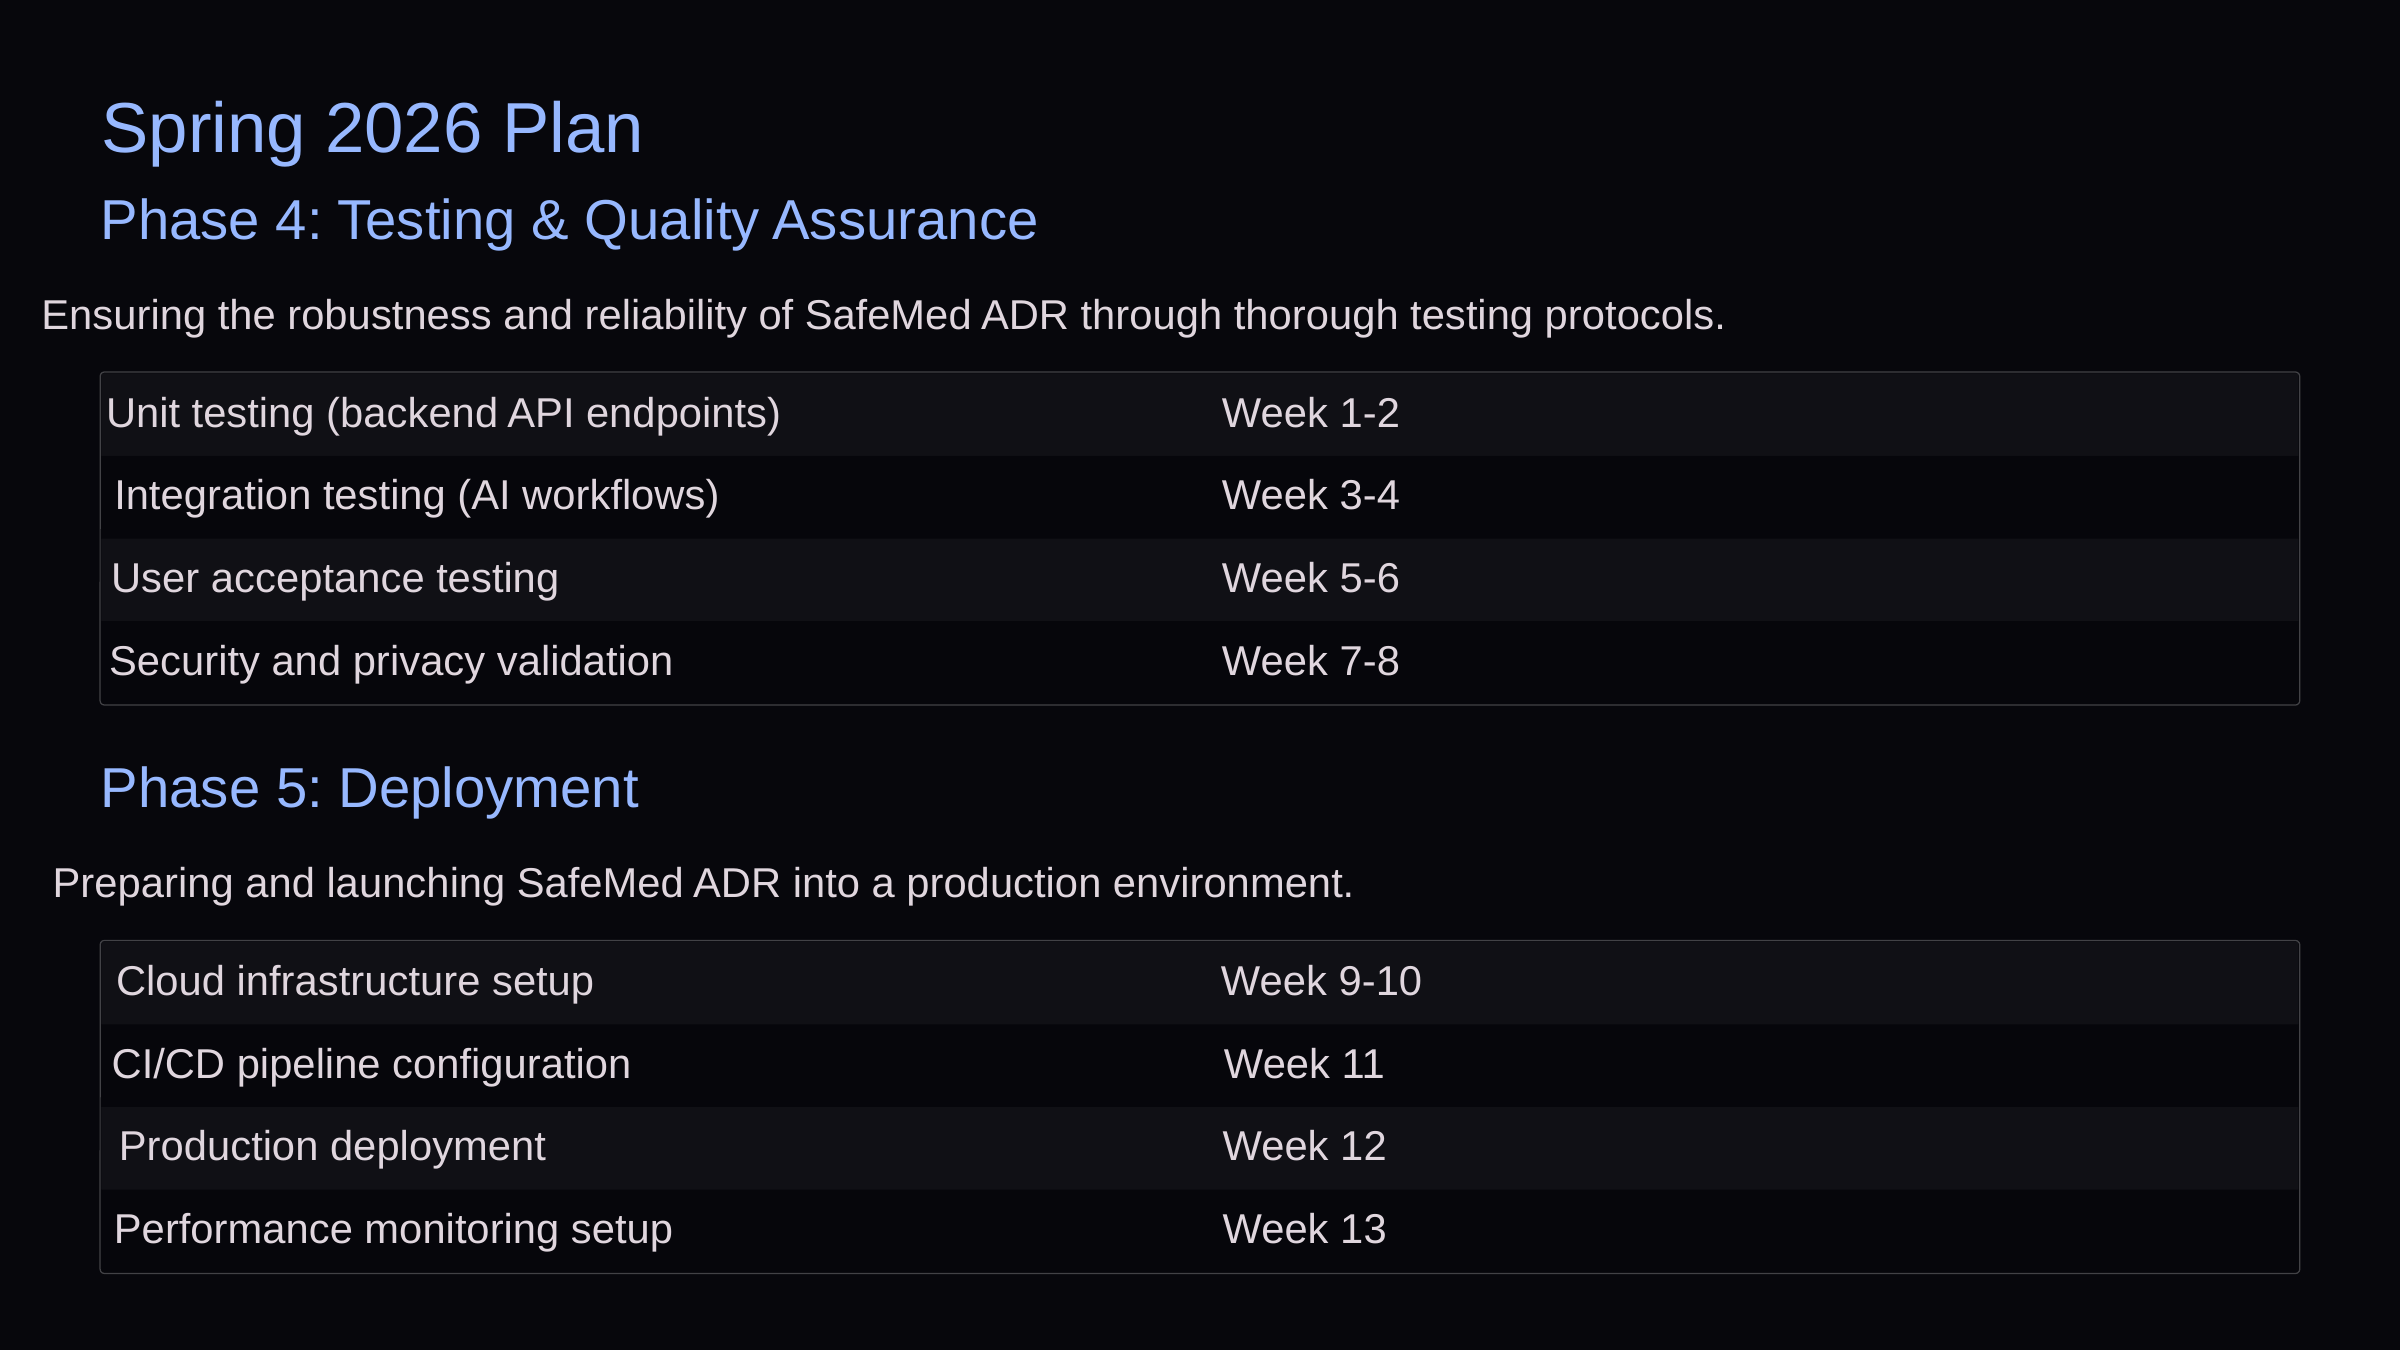

Spring 2026 Plan
Phase 4: Testing & Quality Assurance
Ensuring the robustness and reliability of SafeMed ADR through thorough testing protocols.

Unit testing (backend API endpoints)
Week 1-2

Integration testing (AI workflows)
Week 3-4

User acceptance testing
Week 5-6

Security and privacy validation
Week 7-8
Phase 5: Deployment
Preparing and launching SafeMed ADR into a production environment.

Cloud infrastructure setup
Week 9-10

CI/CD pipeline configuration
Week 11

Production deployment
Week 12

Performance monitoring setup
Week 13